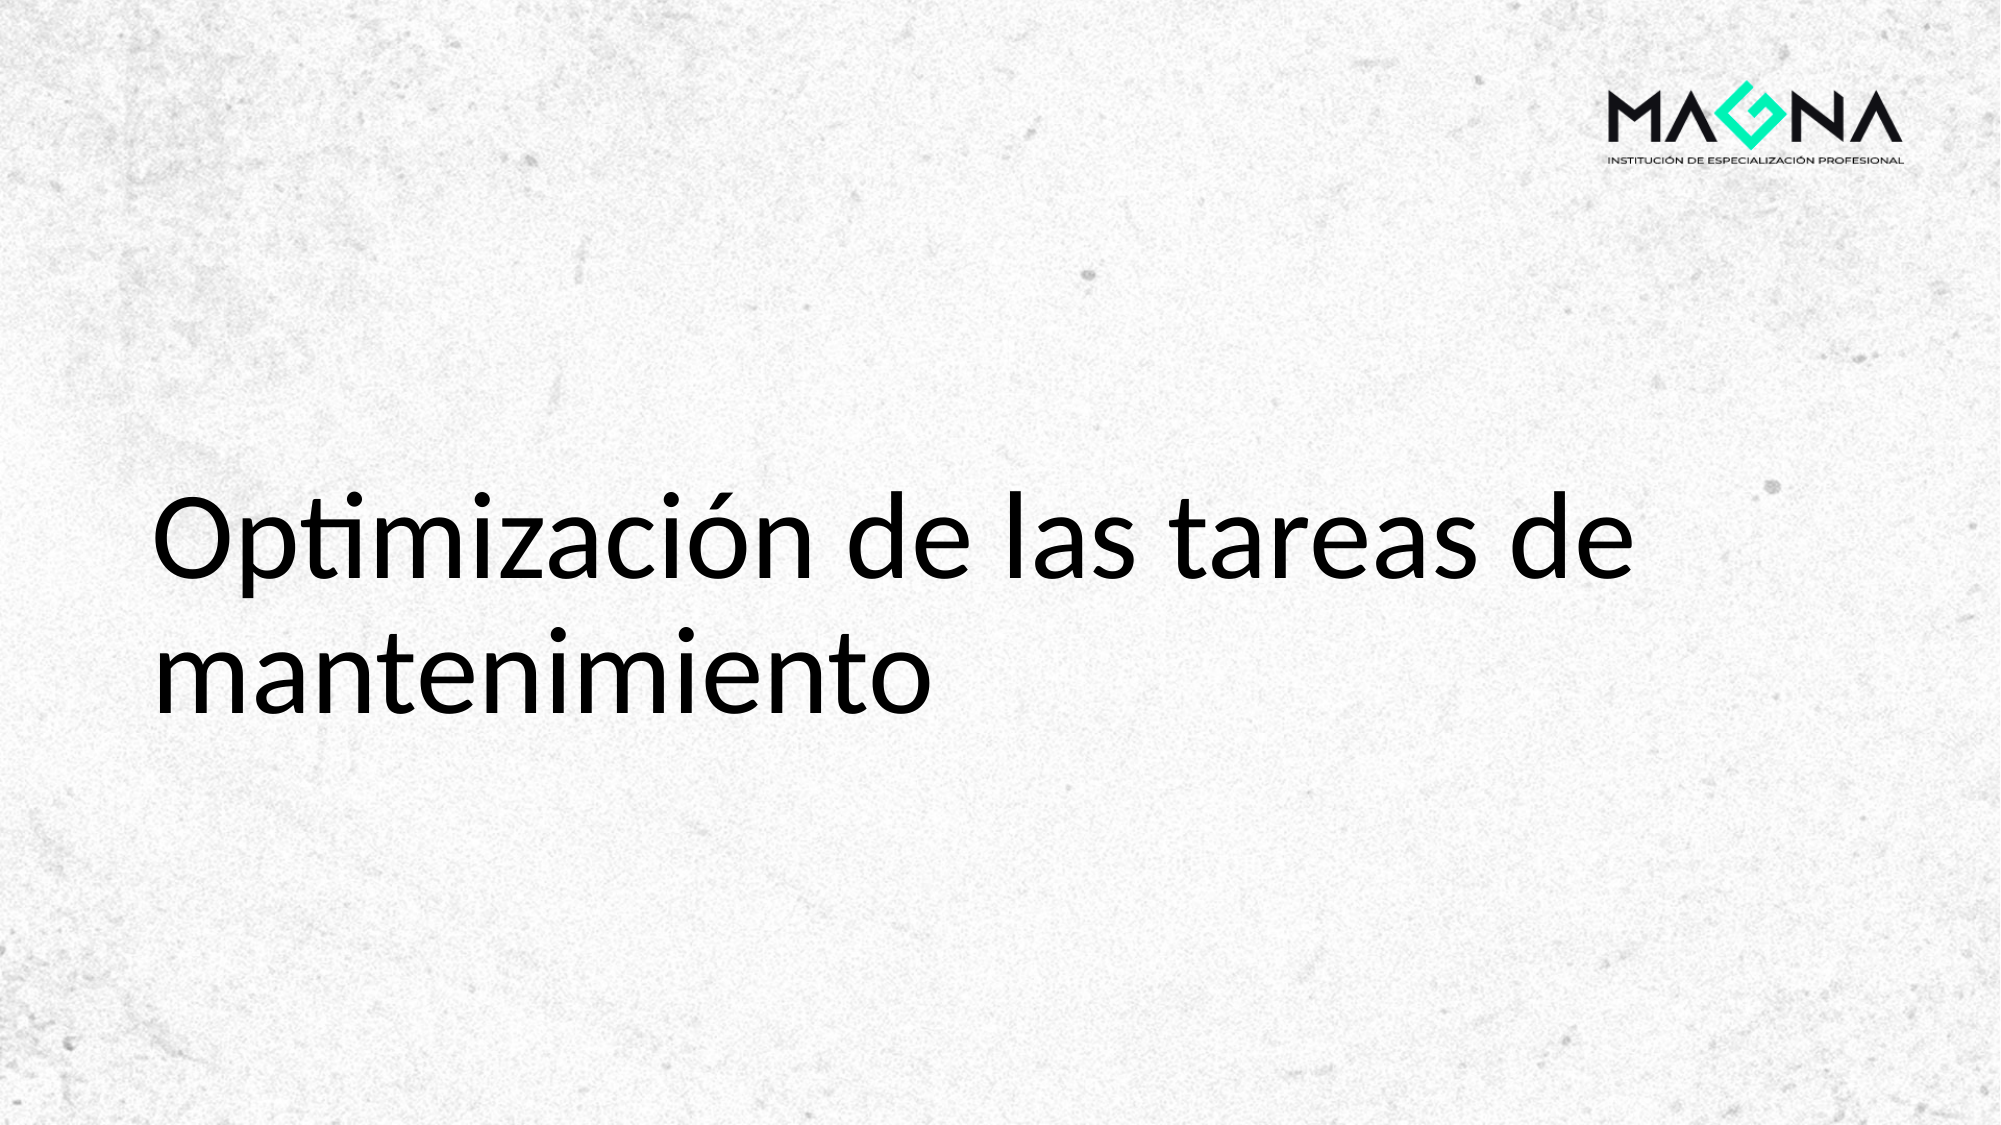

# Optimización de las tareas de mantenimiento